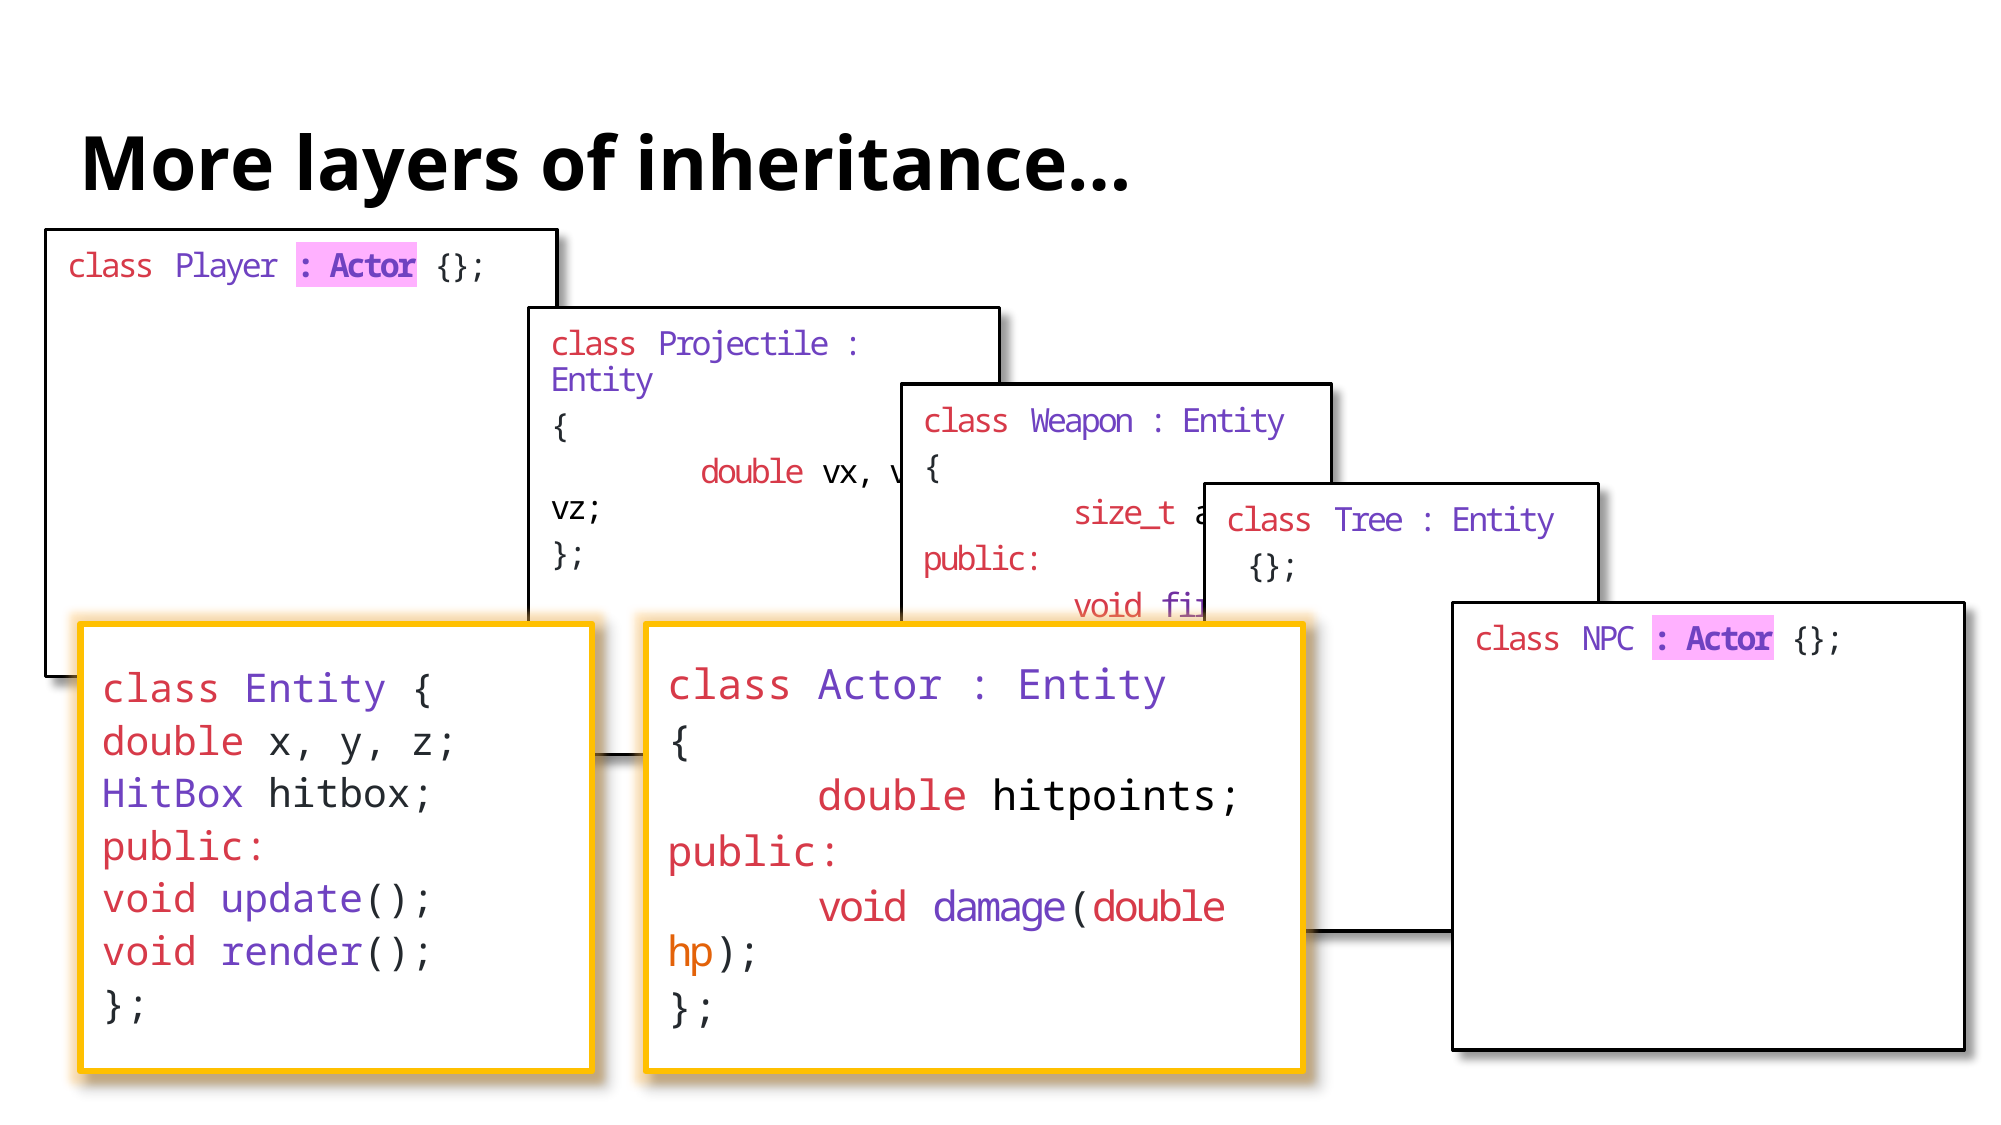

# More layers of inheritance…
class Player : Actor {};
class Projectile : Entity
{
	double vx, vy, vz;
};
class Weapon : Entity
{
	size_t ammo;
public:
	void fire();
};
class Tree : Entity
 {};
class NPC : Actor {};
class Actor : Entity
{
	double hitpoints;
public:
	void damage(double hp);
};
class Entity {
	double x, y, z;
	HitBox hitbox;
public:
	void update();
	void render();
};